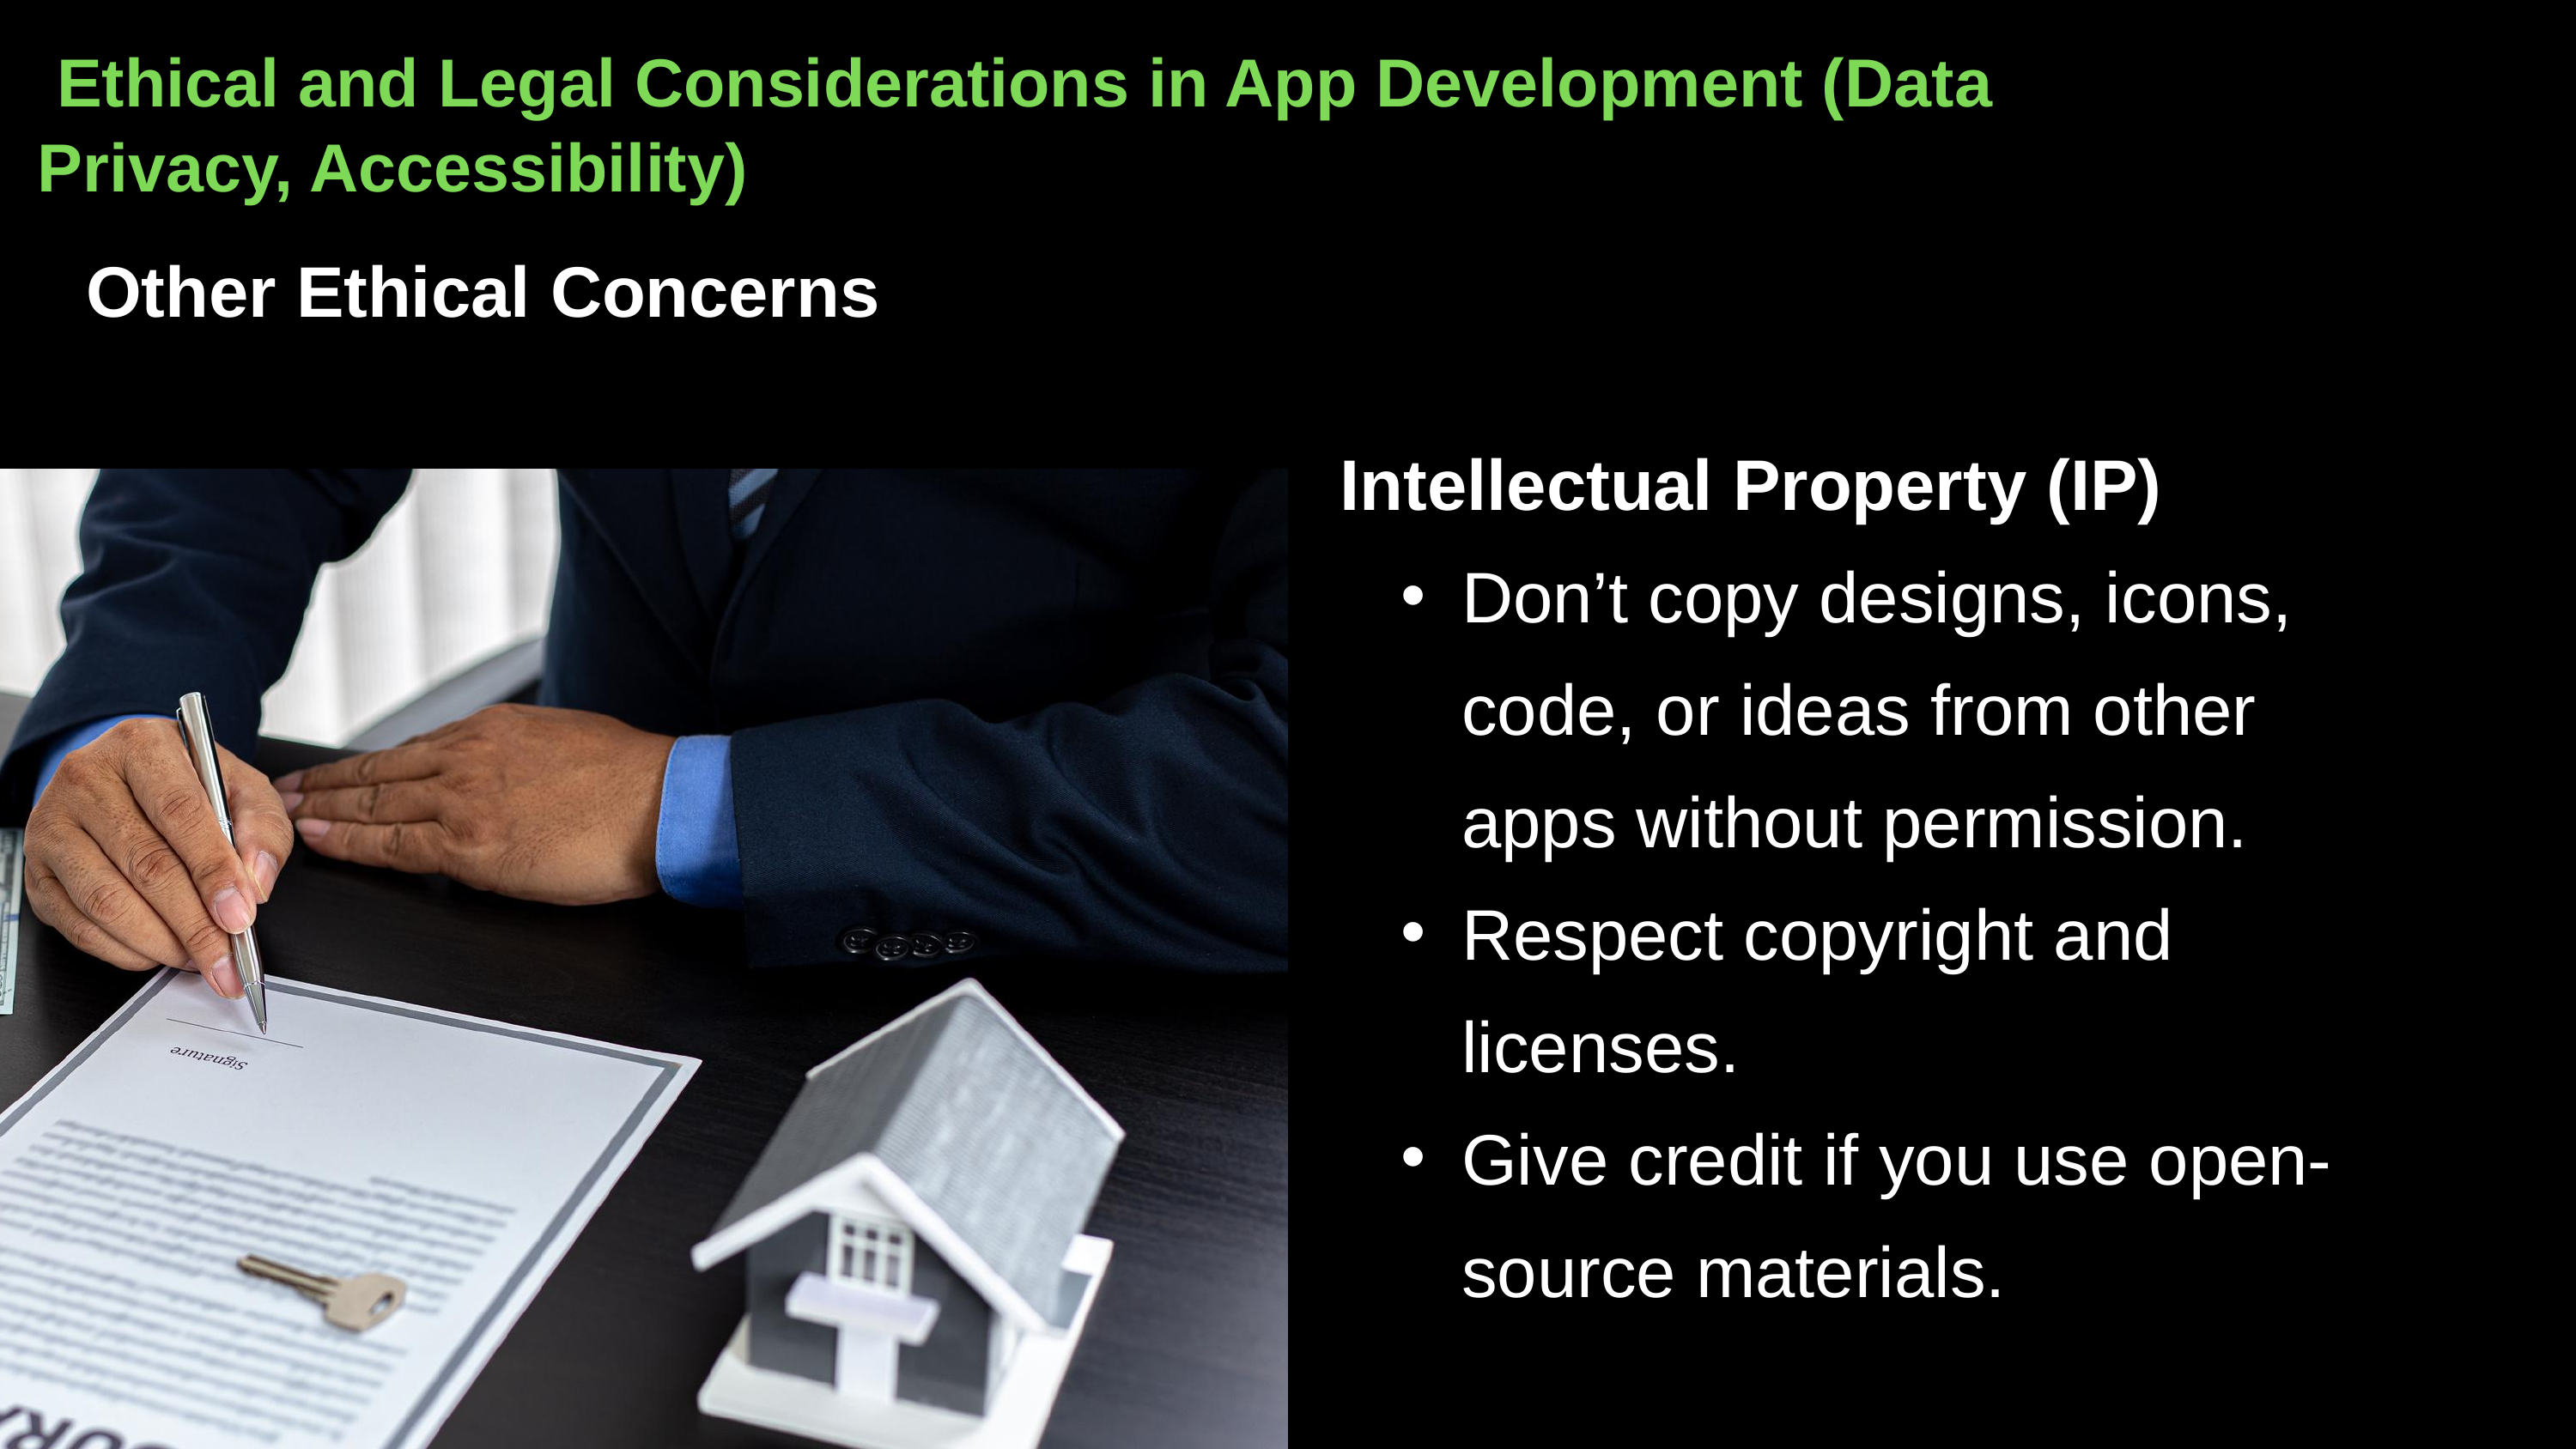

Ethical and Legal Considerations in App Development (Data Privacy, Accessibility)
Other Ethical Concerns
Intellectual Property (IP)
Don’t copy designs, icons, code, or ideas from other apps without permission.
Respect copyright and licenses.
Give credit if you use open-source materials.